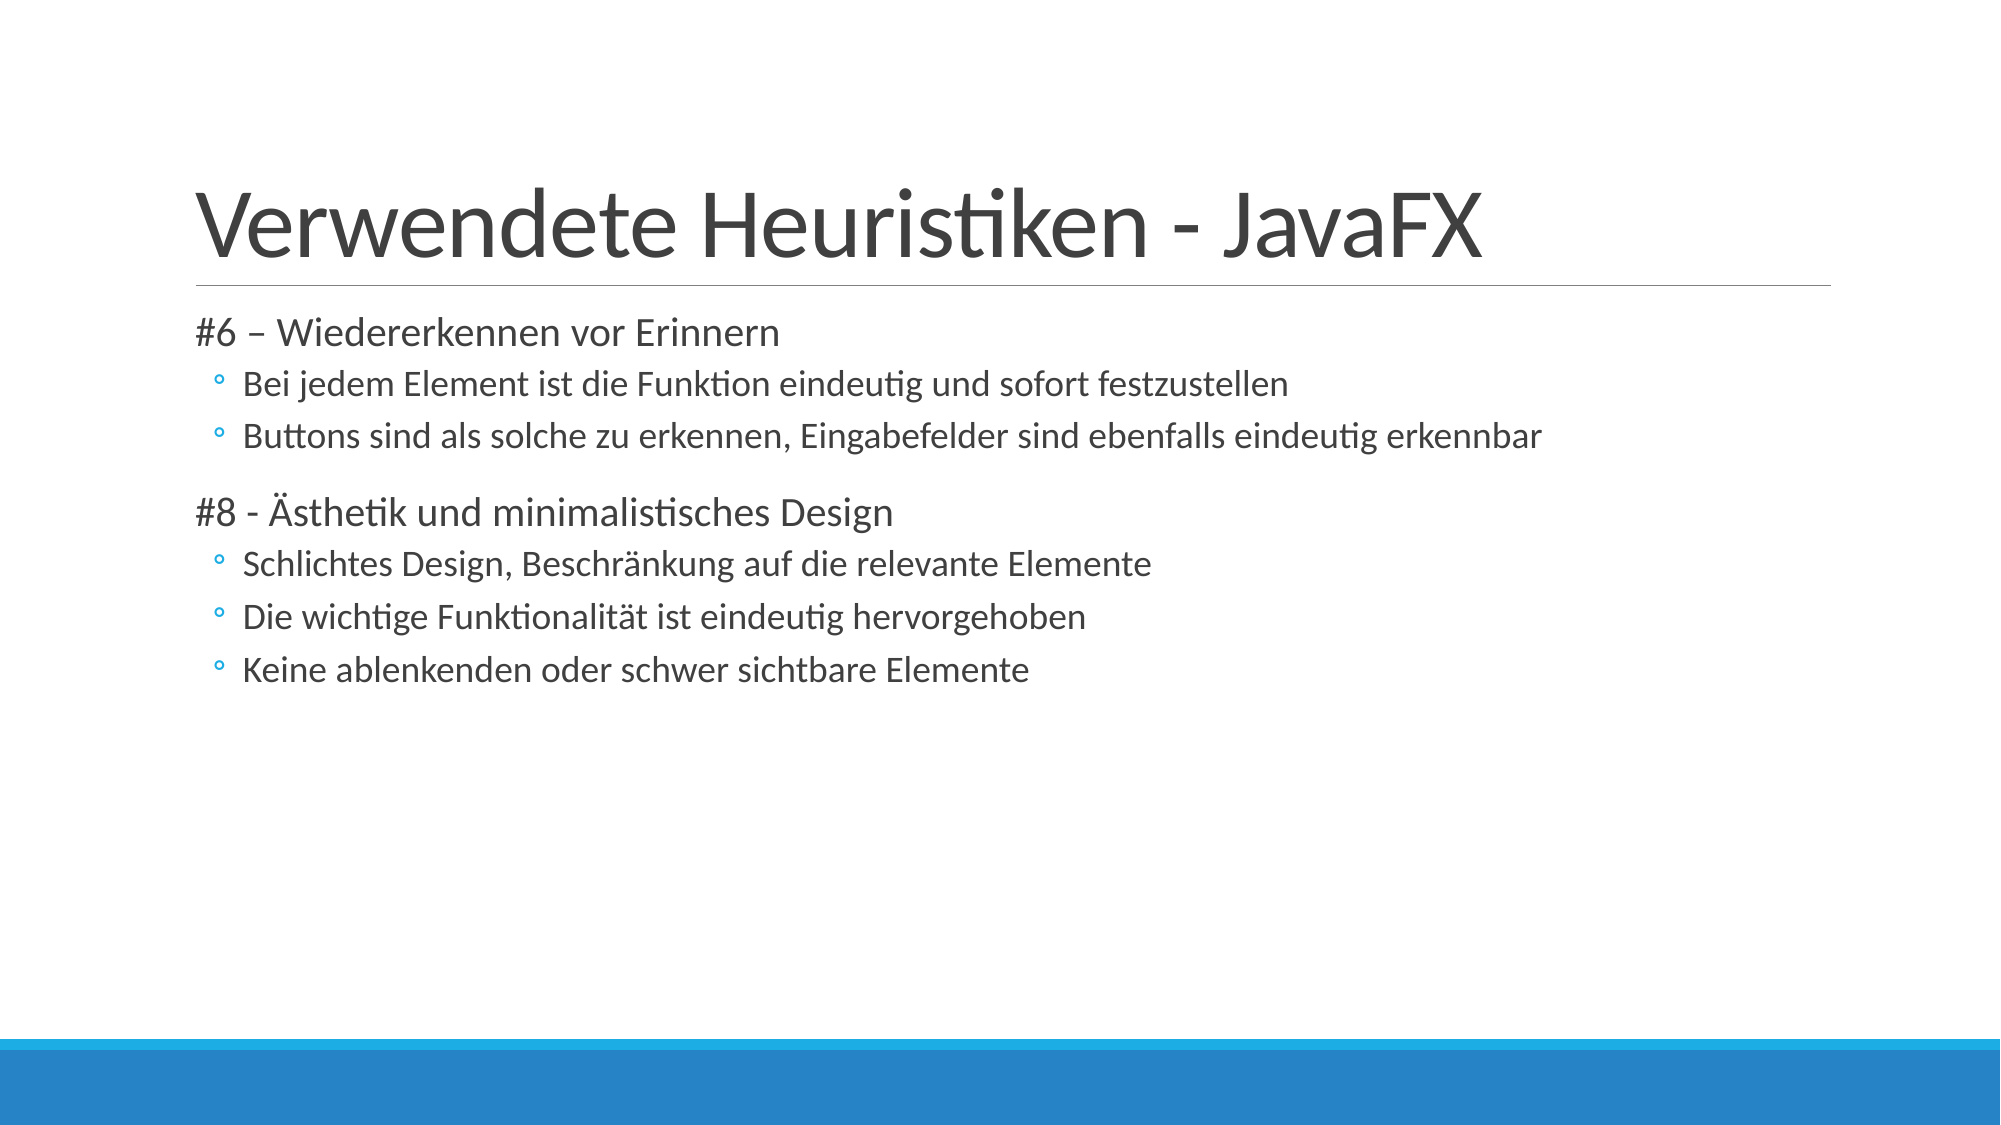

# Verwendete Heuristiken - JavaFX
#6 – Wiedererkennen vor Erinnern
Bei jedem Element ist die Funktion eindeutig und sofort festzustellen
Buttons sind als solche zu erkennen, Eingabefelder sind ebenfalls eindeutig erkennbar
#8 - Ästhetik und minimalistisches Design
Schlichtes Design, Beschränkung auf die relevante Elemente
Die wichtige Funktionalität ist eindeutig hervorgehoben
Keine ablenkenden oder schwer sichtbare Elemente